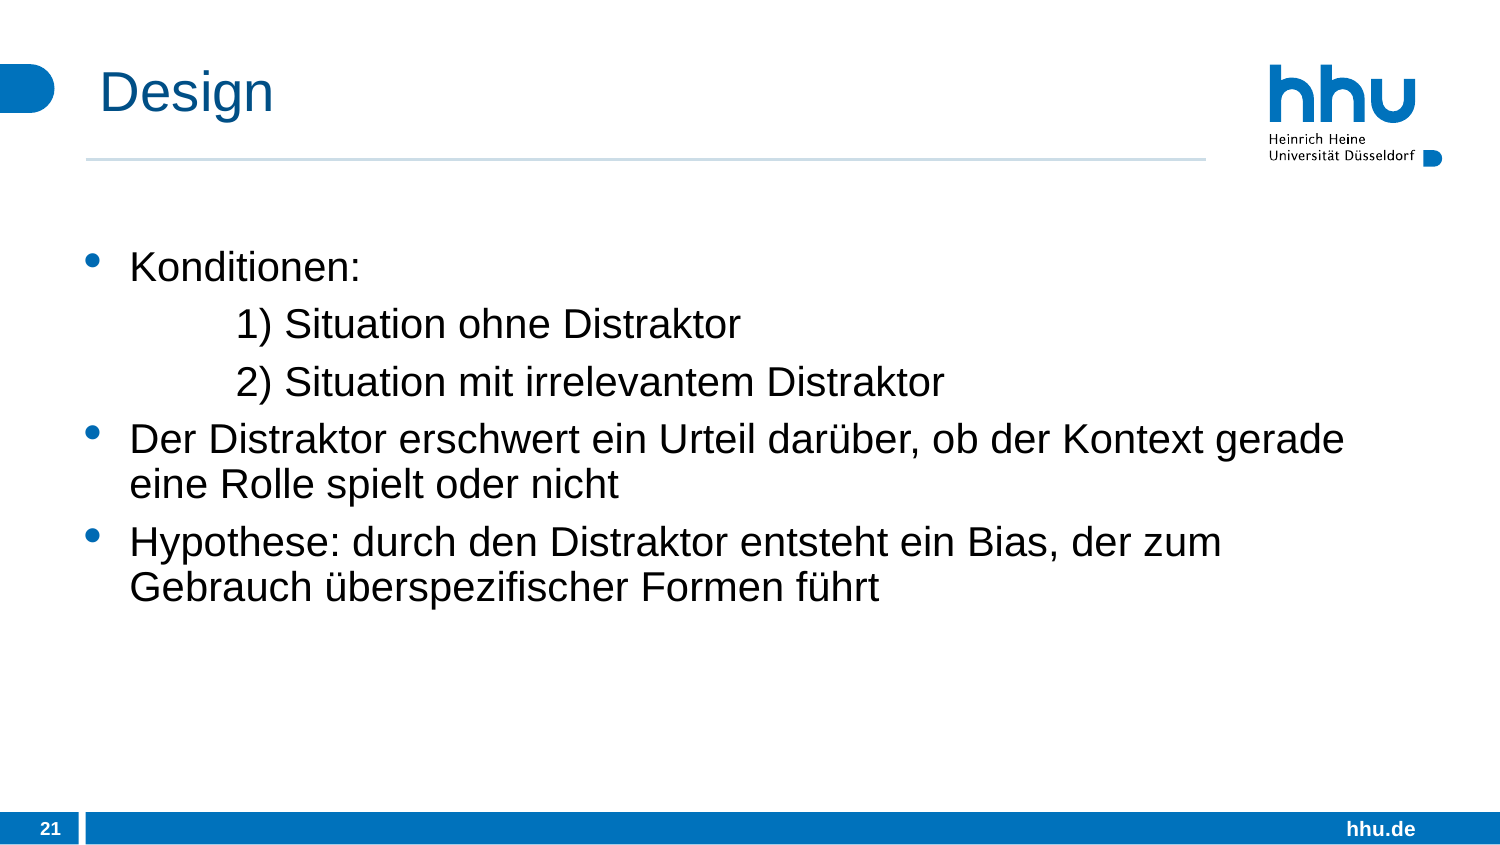

# Design
Konditionen:
	1) Situation ohne Distraktor
	2) Situation mit irrelevantem Distraktor
Der Distraktor erschwert ein Urteil darüber, ob der Kontext gerade eine Rolle spielt oder nicht
Hypothese: durch den Distraktor entsteht ein Bias, der zum Gebrauch überspezifischer Formen führt
21